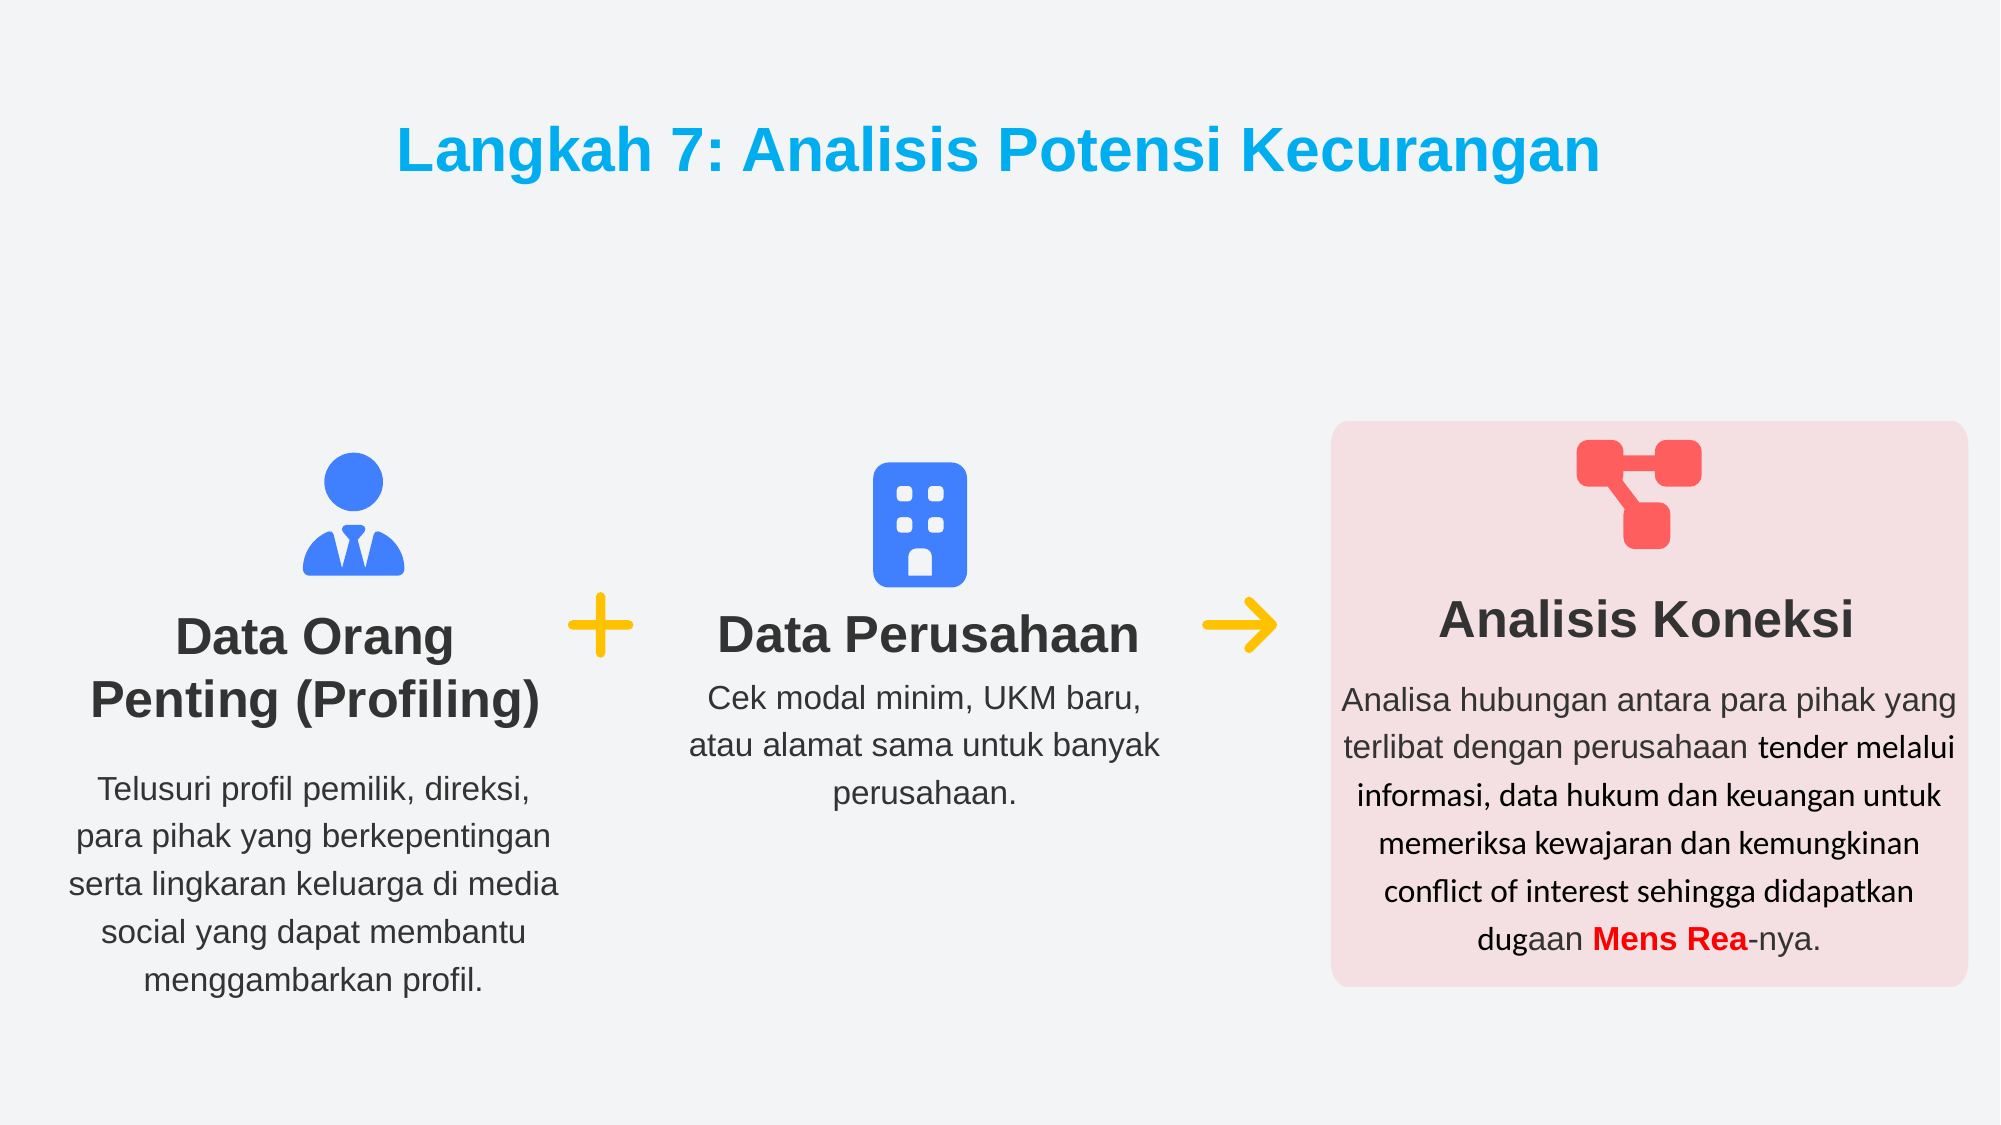

Langkah 7: Analisis Potensi Kecurangan

Analisis Koneksi

Data Perusahaan
Data Orang Penting (Profiling)
Cek modal minim, UKM baru, atau alamat sama untuk banyak perusahaan.
Analisa hubungan antara para pihak yang terlibat dengan perusahaan tender melalui informasi, data hukum dan keuangan untuk memeriksa kewajaran dan kemungkinan conflict of interest sehingga didapatkan dugaan Mens Rea-nya.
Telusuri profil pemilik, direksi, para pihak yang berkepentingan serta lingkaran keluarga di media social yang dapat membantu menggambarkan profil.